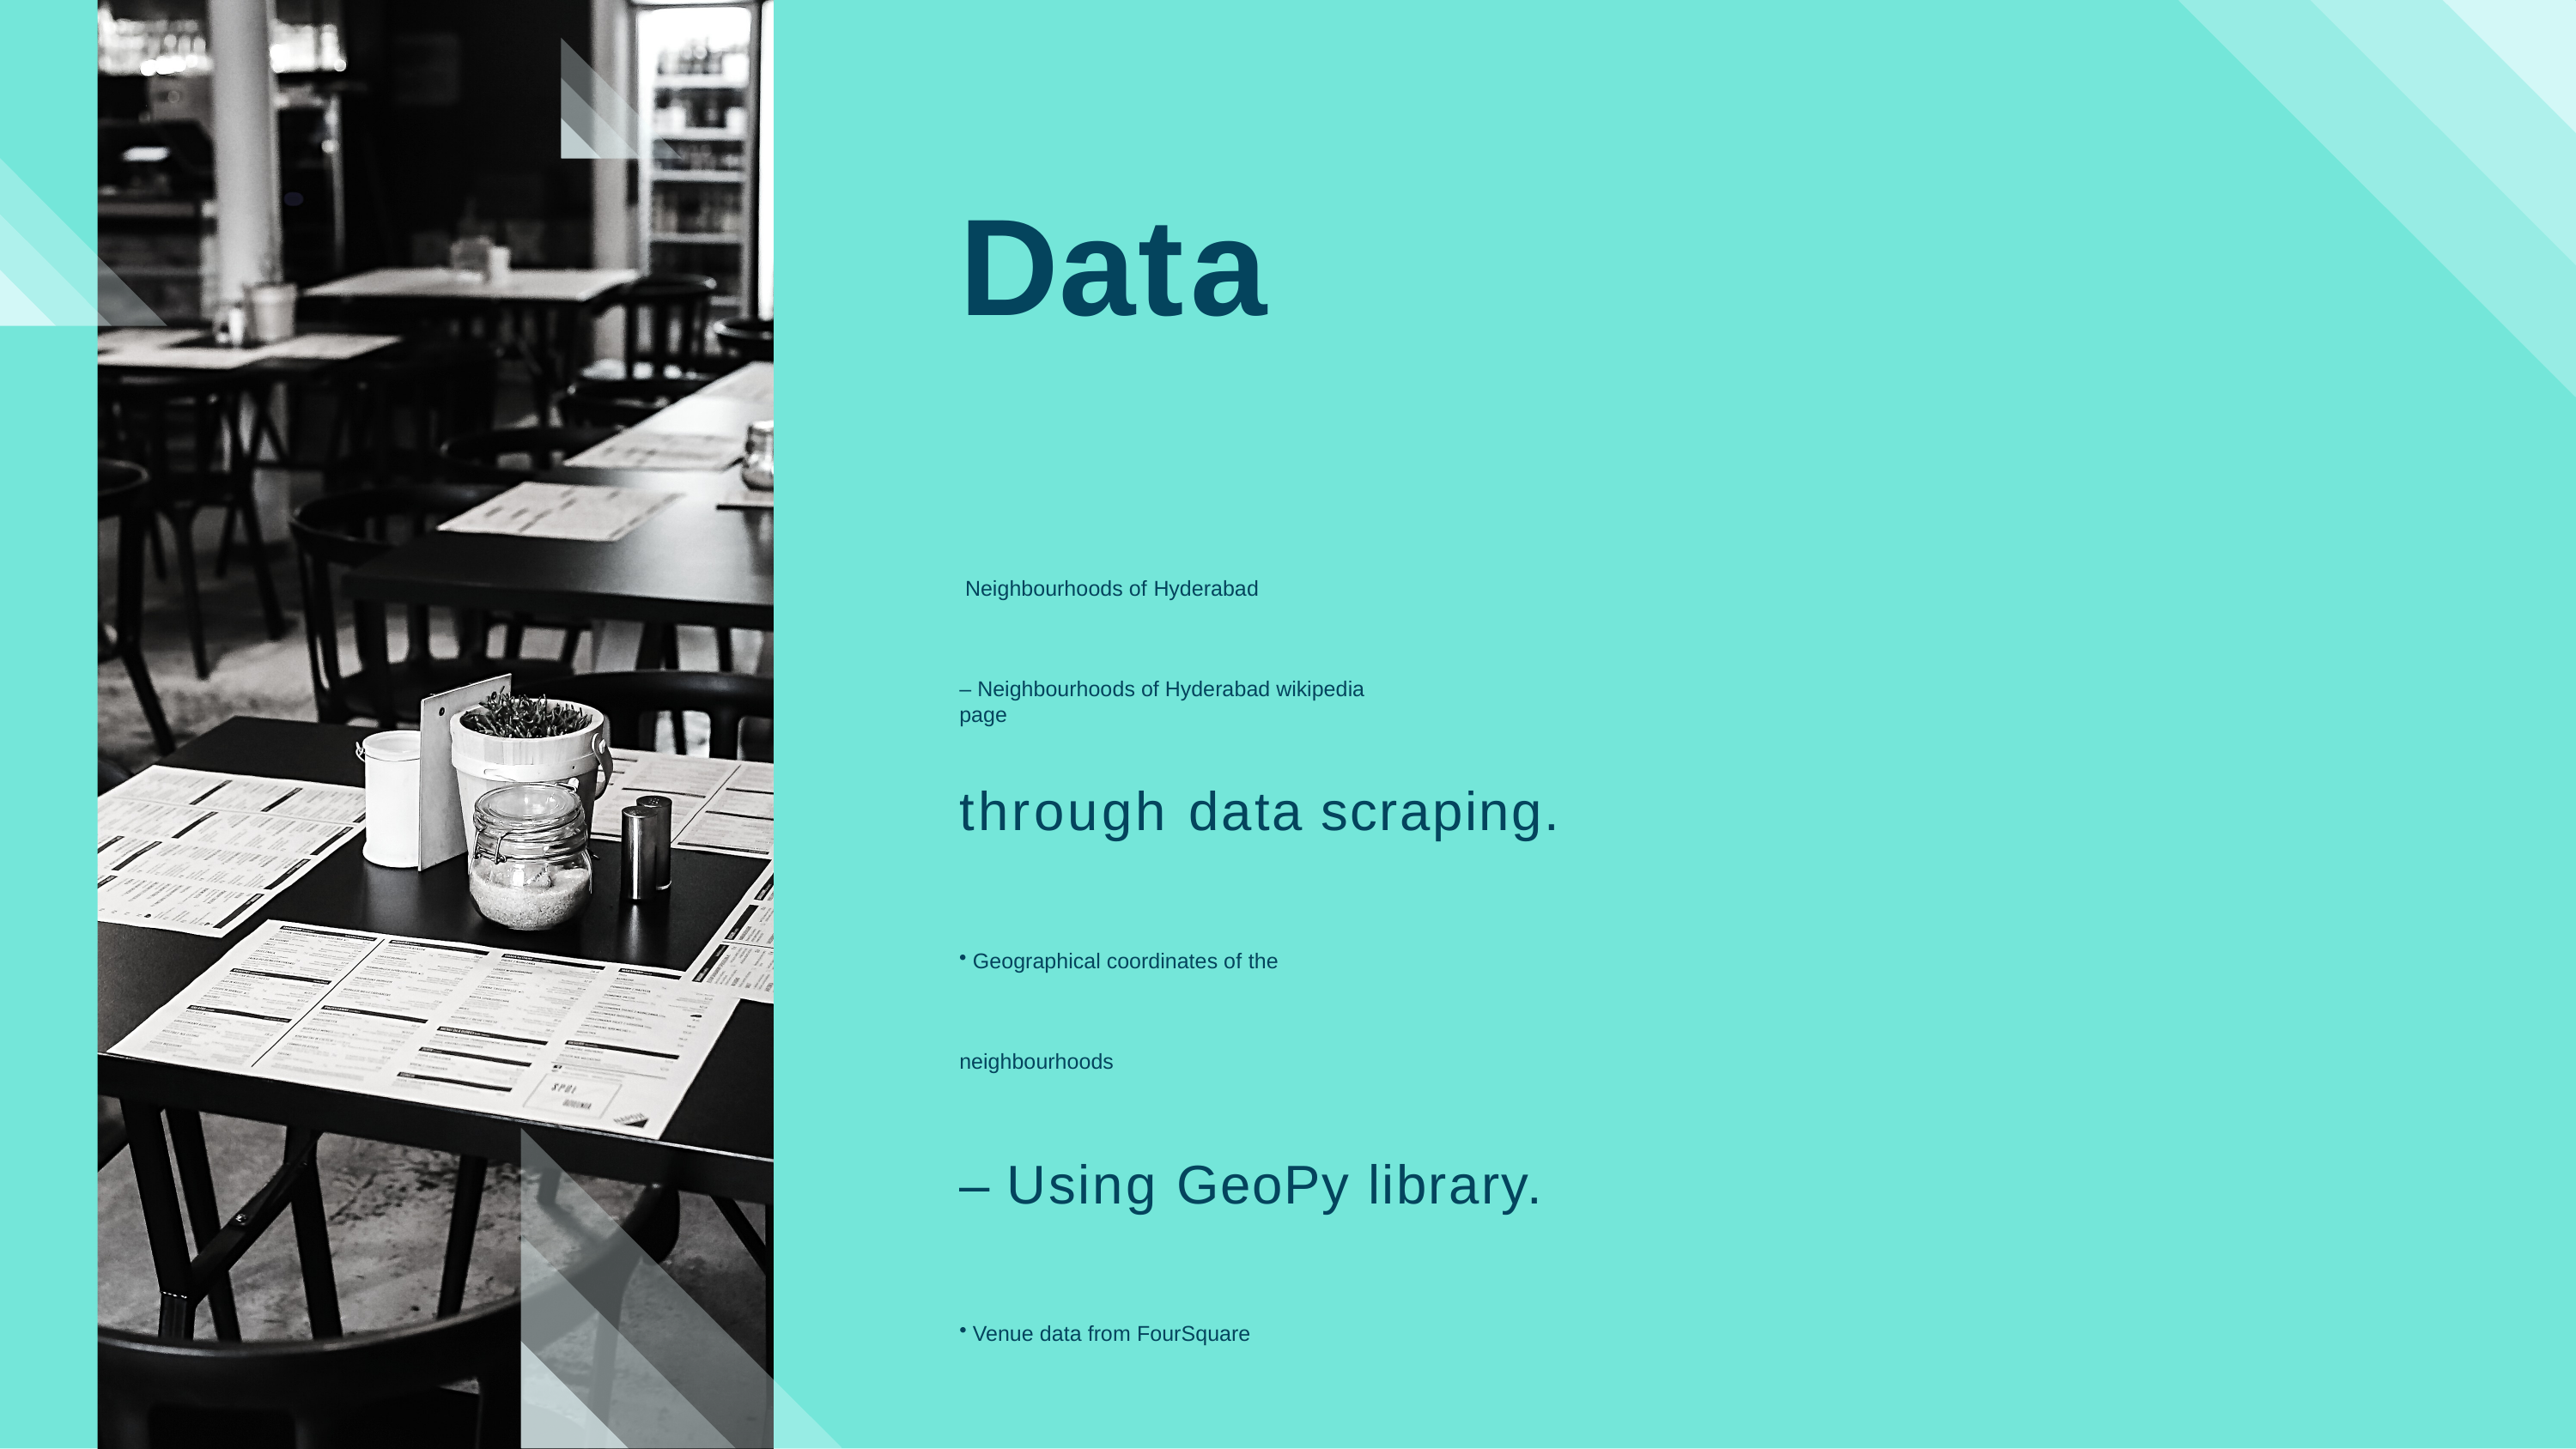

# Data
Neighbourhoods of Hyderabad
– Neighbourhoods of Hyderabad wikipedia page
through data scraping.
Geographical coordinates of the
neighbourhoods
– Using GeoPy library.
Venue data from FourSquare